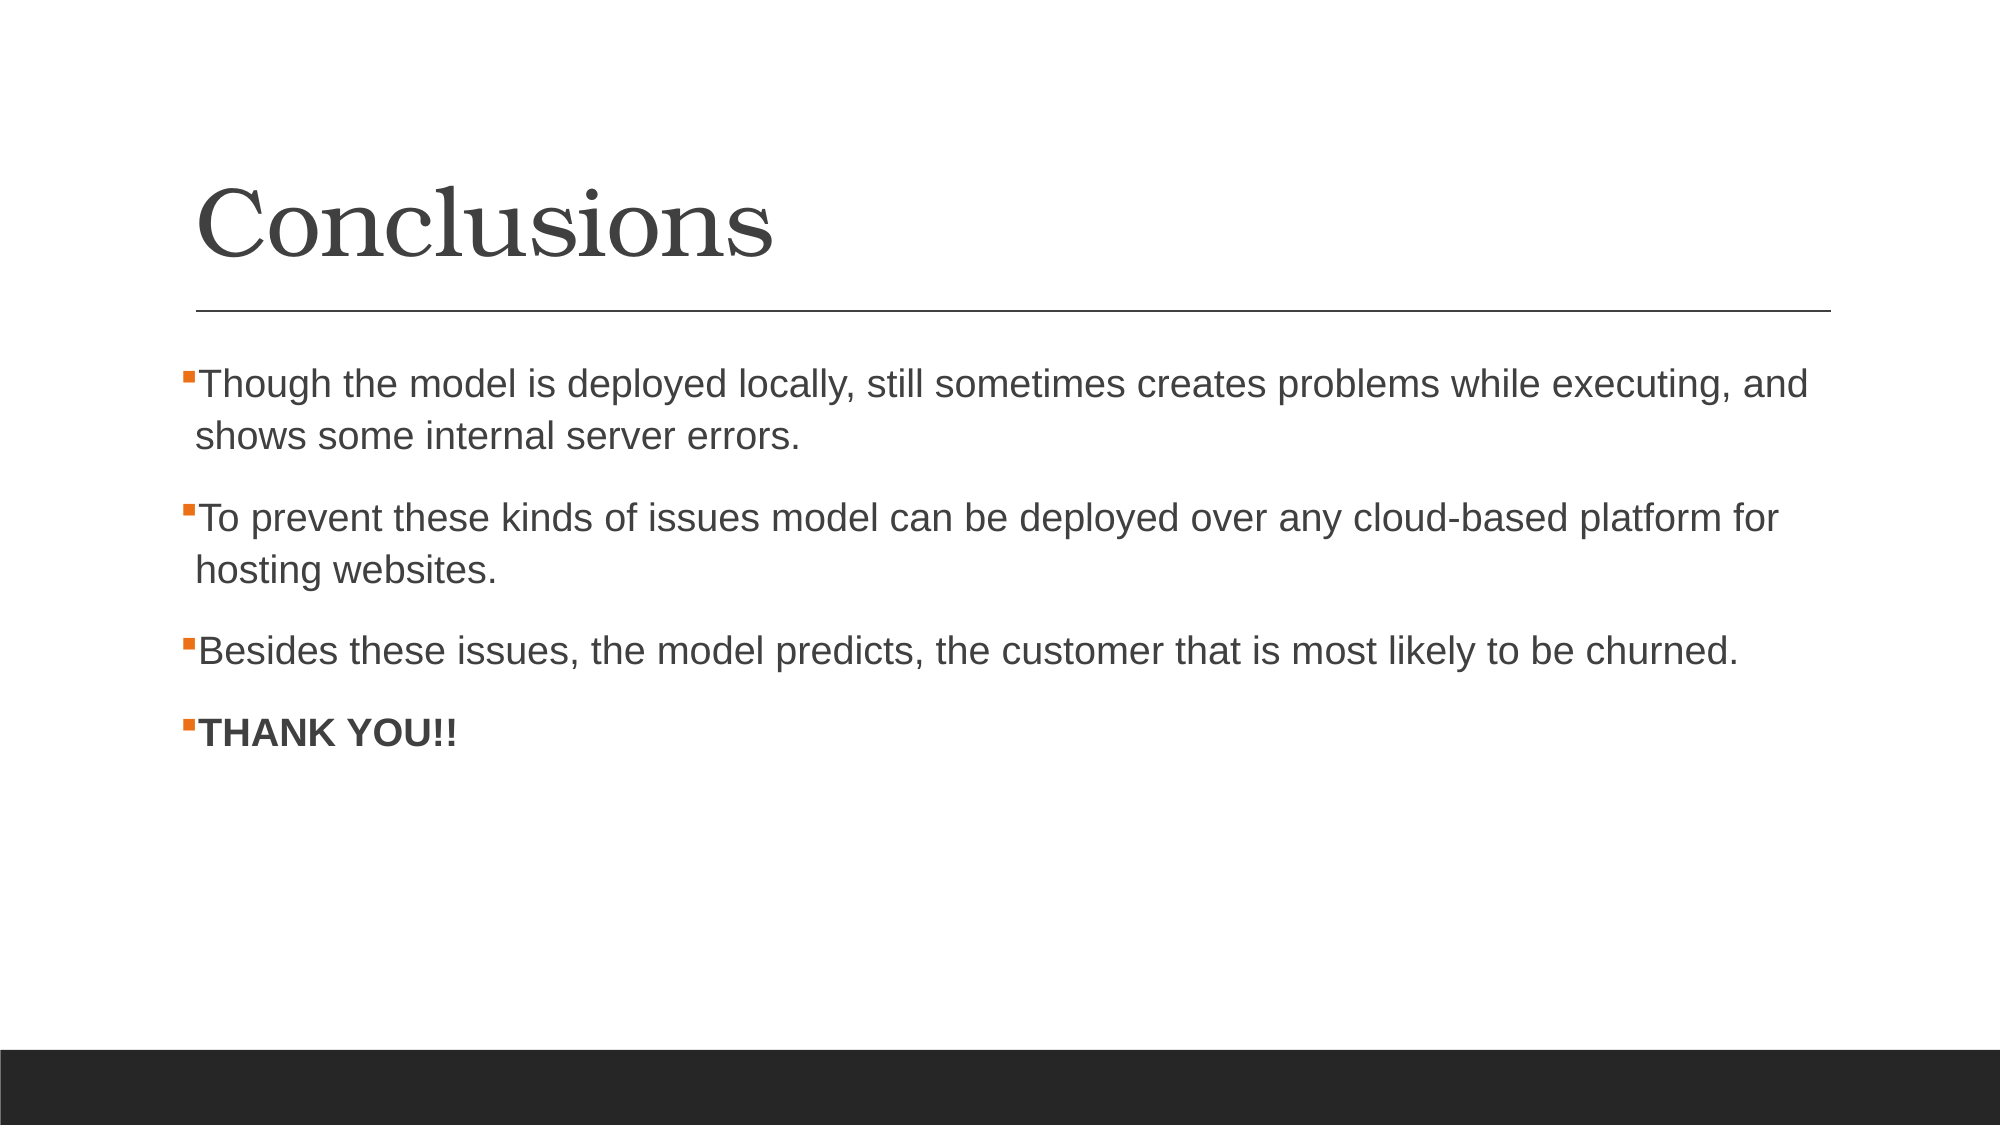

# Conclusions
Though the model is deployed locally, still sometimes creates problems while executing, and shows some internal server errors.
To prevent these kinds of issues model can be deployed over any cloud-based platform for hosting websites.
Besides these issues, the model predicts, the customer that is most likely to be churned.
THANK YOU!!